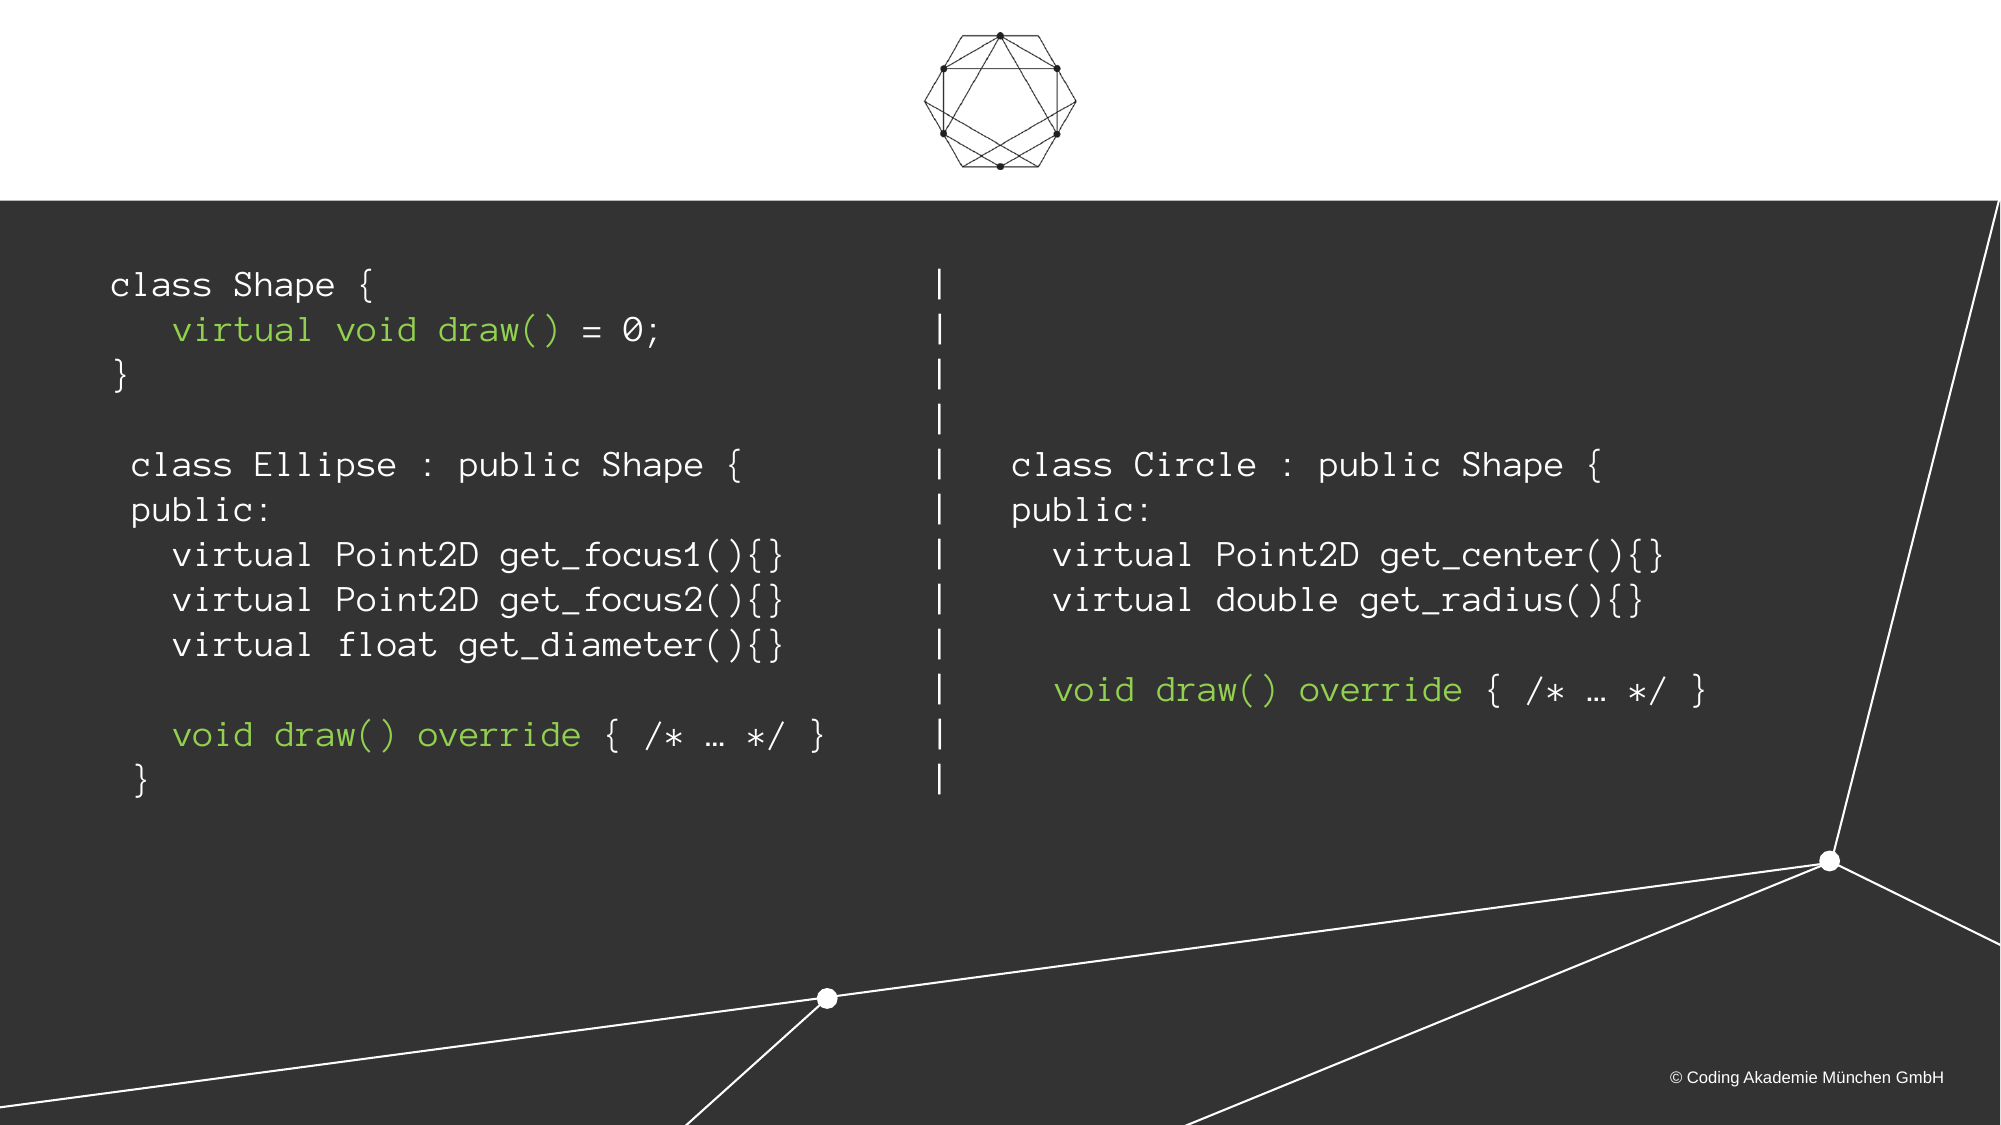

class Shape {                           |
    virtual void draw() = 0;             |
 }                                       |
                                         |
  class Ellipse : public Shape {         |   class Circle : public Shape {
  public:                                |   public:
    virtual Point2D get_focus1(){}       |     virtual Point2D get_center(){}
    virtual Point2D get_focus2(){}       |     virtual double get_radius(){}
    virtual float get_diameter(){}       |
                                         |     void draw() override { /* … */ }
    void draw() override { /* … */ }     |
  }                                      |
© Coding Akademie München GmbH